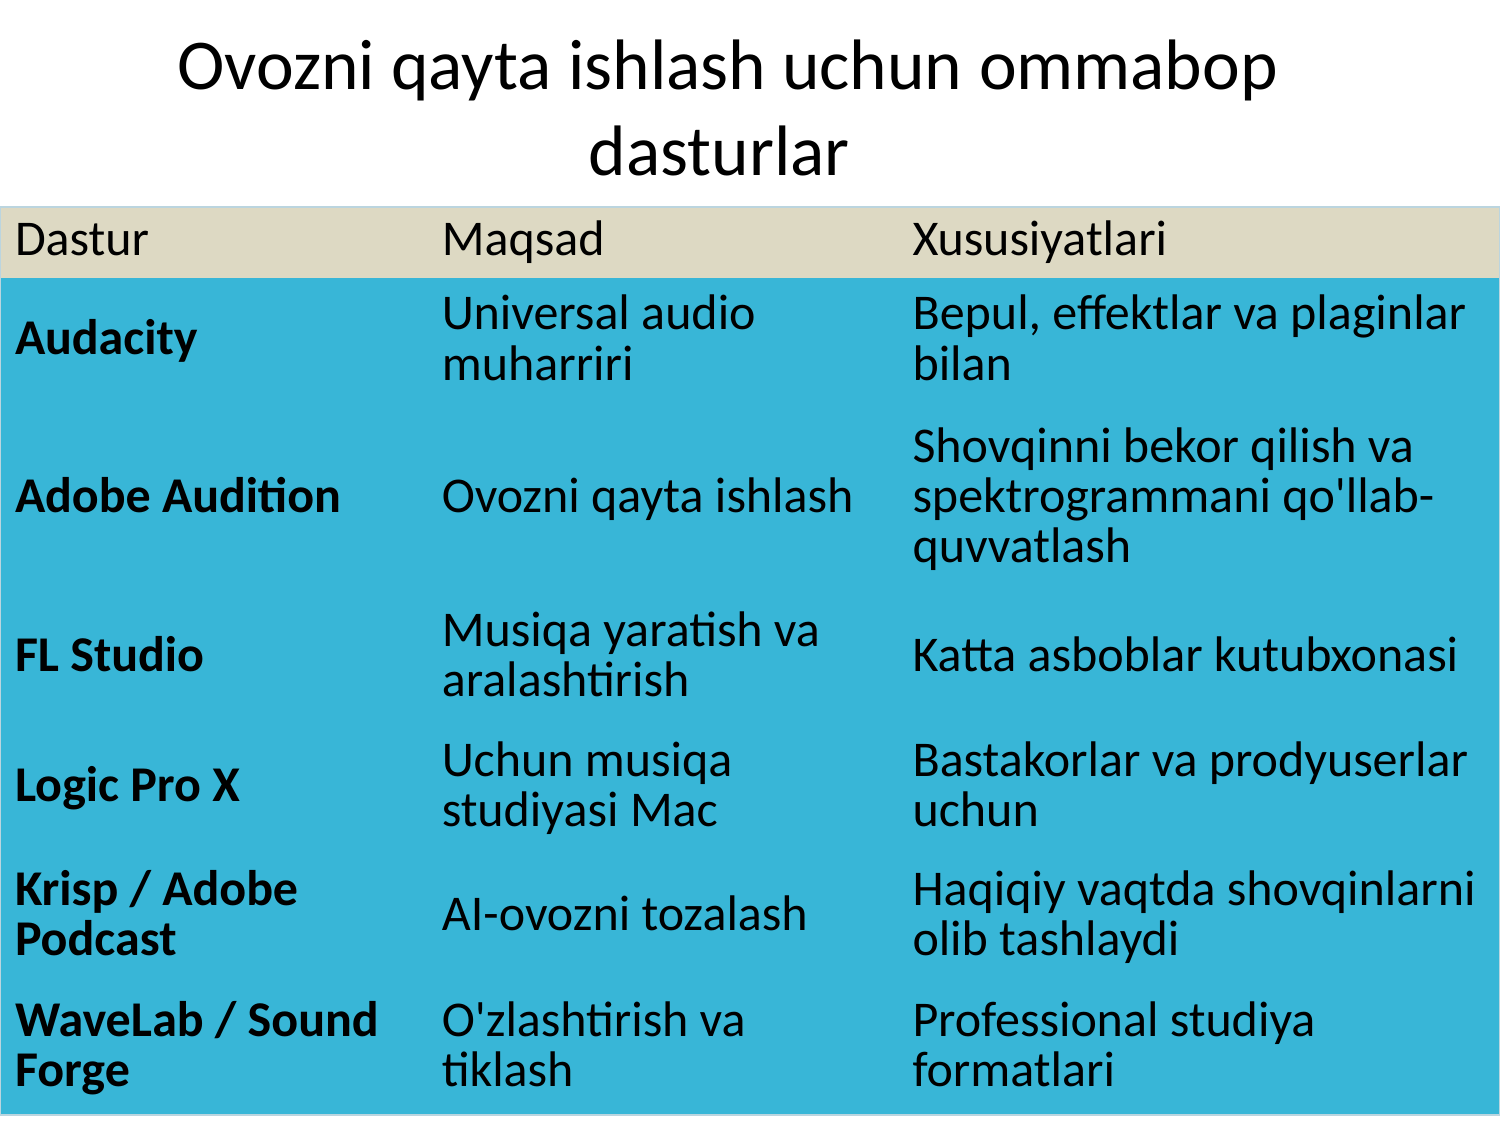

# Ovozni qayta ishlash uchun ommabop dasturlar
| Dastur | Maqsad | Xususiyatlari |
| --- | --- | --- |
| Audacity | Universal audio muharriri | Bepul, effektlar va plaginlar bilan |
| Adobe Audition | Ovozni qayta ishlash | Shovqinni bekor qilish va spektrogrammani qo'llab-quvvatlash |
| FL Studio | Musiqa yaratish va aralashtirish | Katta asboblar kutubxonasi |
| Logic Pro X | Uchun musiqa studiyasi Mac | Bastakorlar va prodyuserlar uchun |
| Krisp / Adobe Podcast | AI-ovozni tozalash | Haqiqiy vaqtda shovqinlarni olib tashlaydi |
| WaveLab / Sound Forge | O'zlashtirish va tiklash | Professional studiya formatlari |